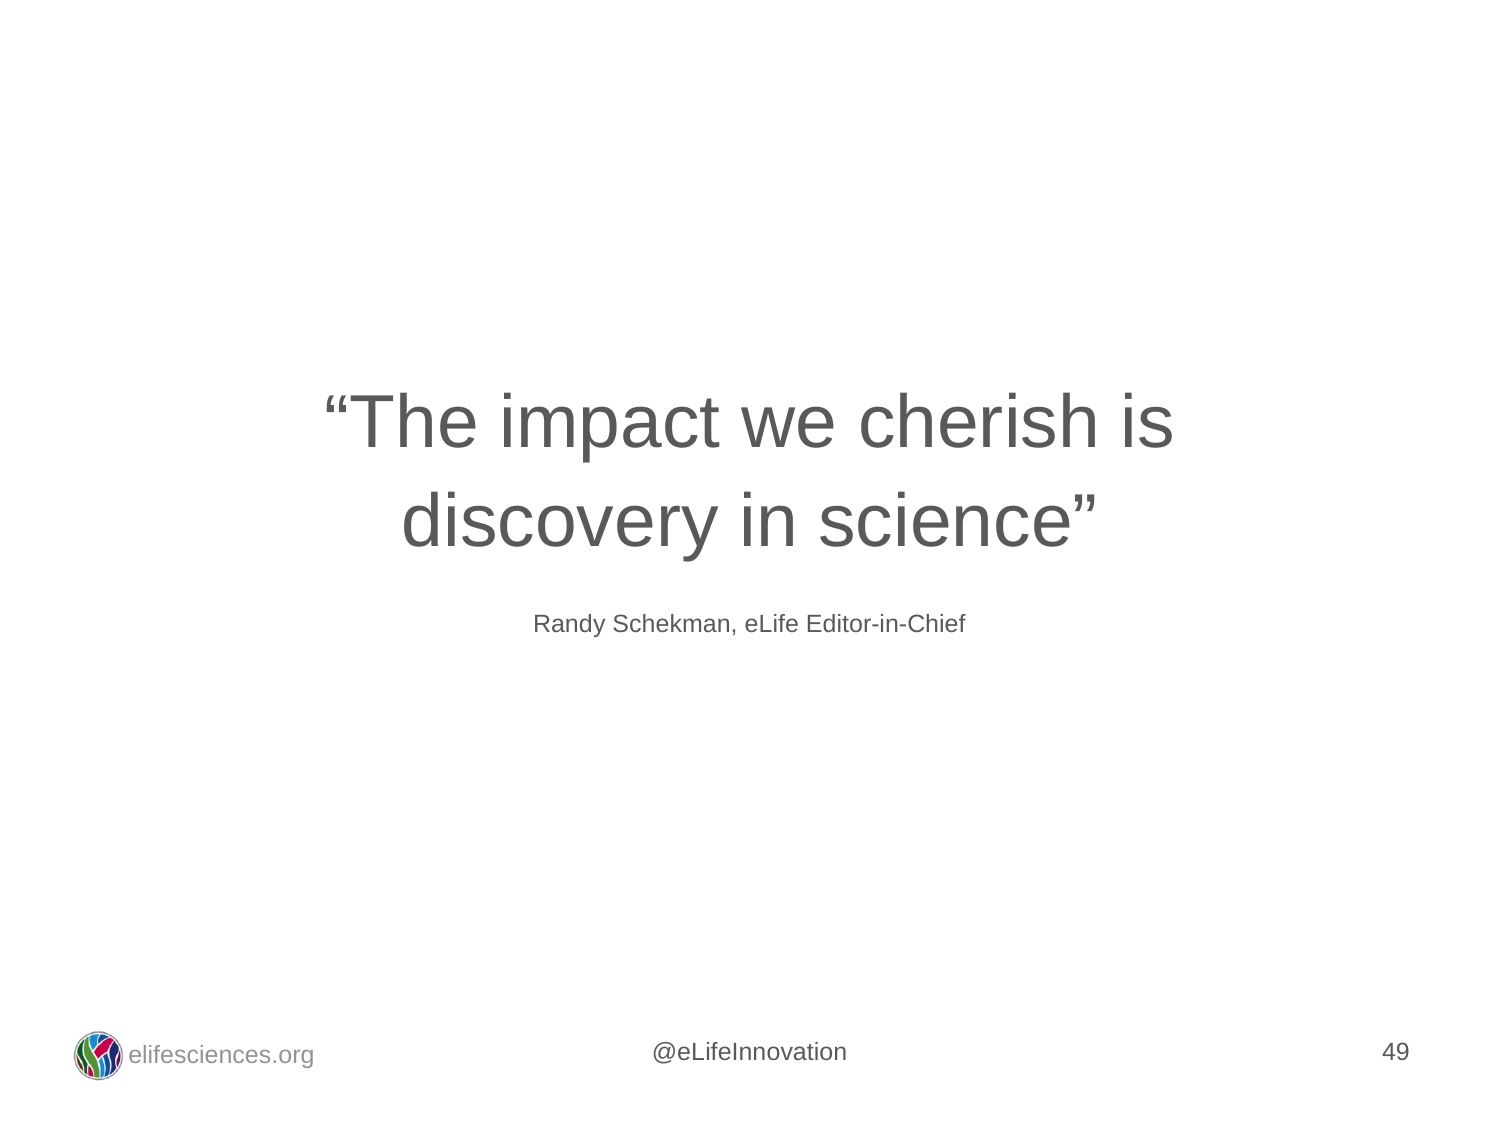

“The impact we cherish is discovery in science”

Randy Schekman, eLife Editor-in-Chief
49
elifesciences.org